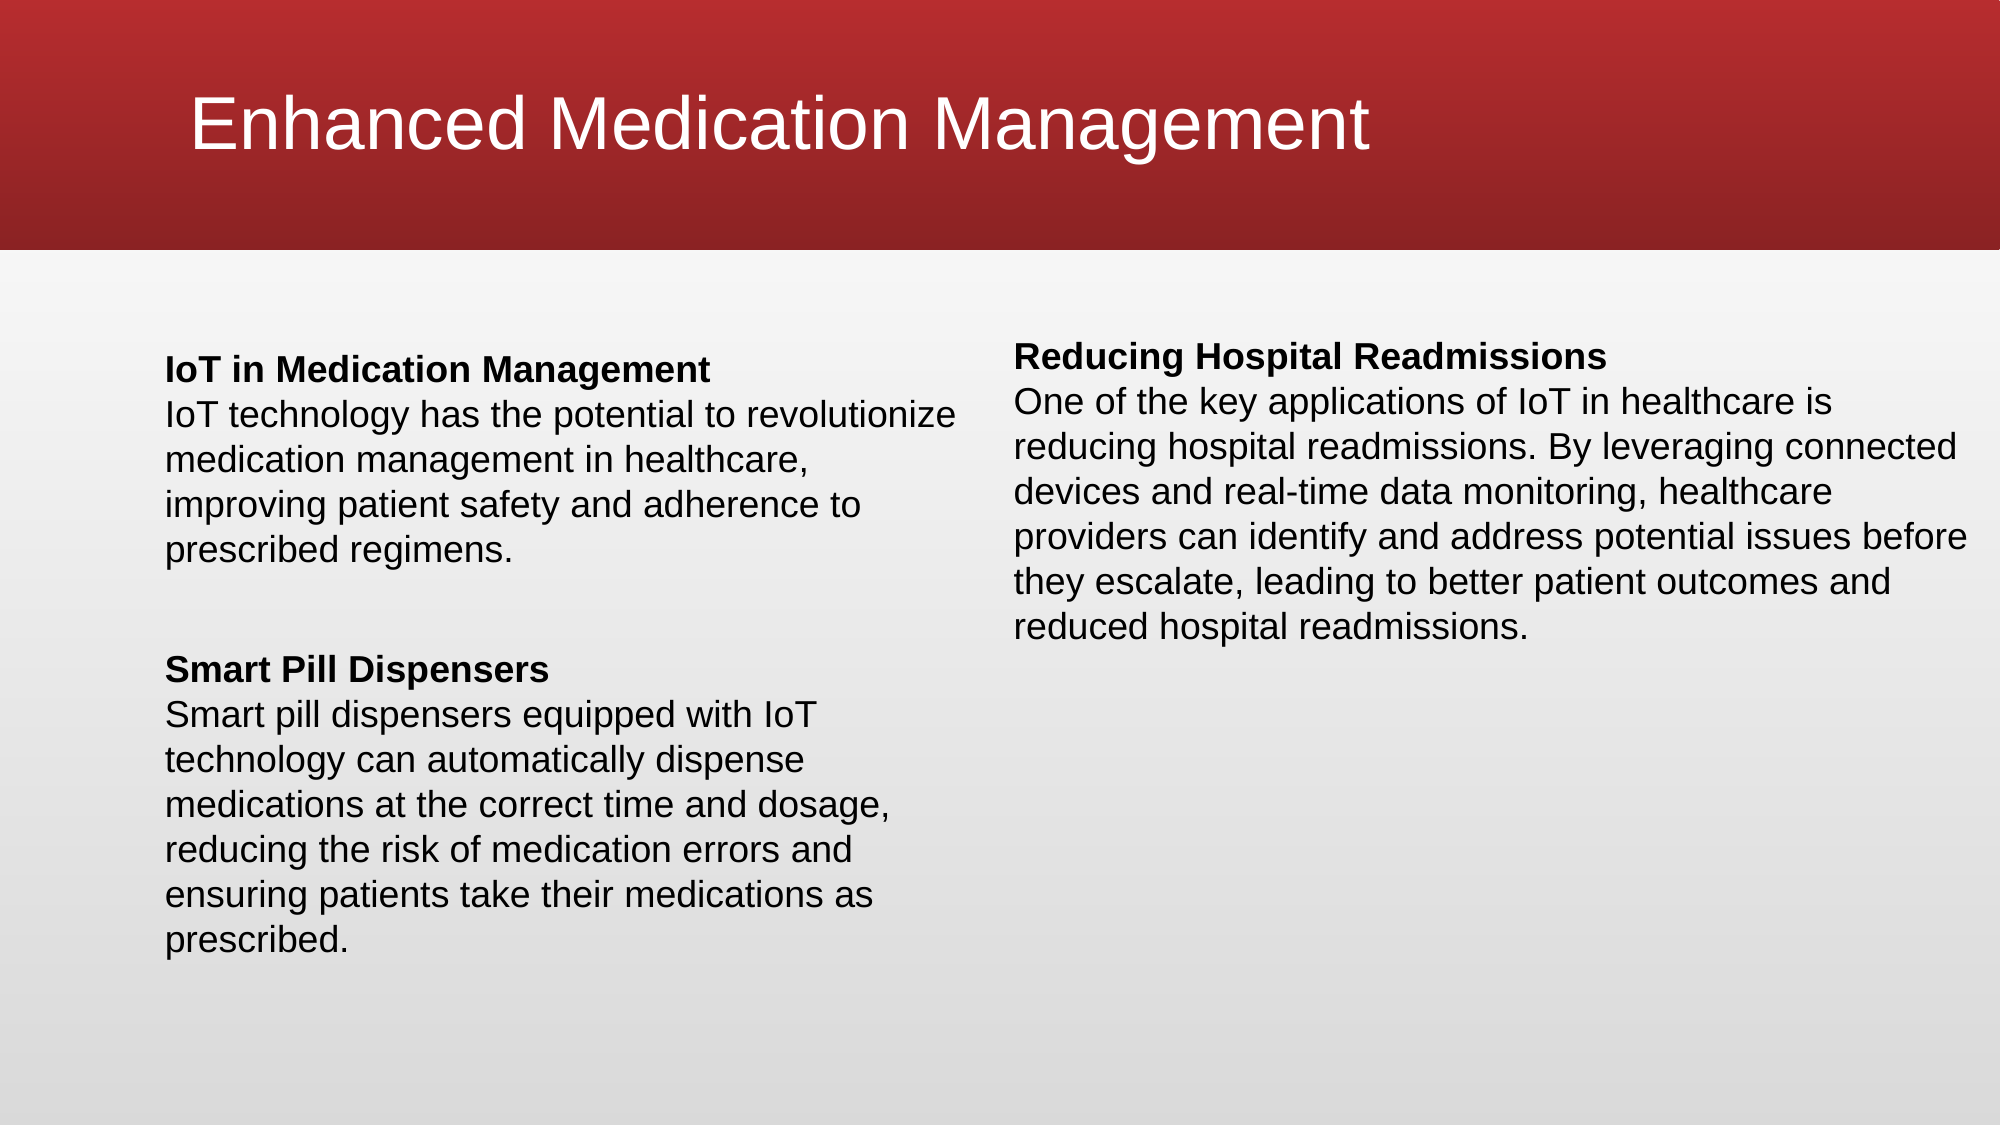

# Enhanced Medication Management
Reducing Hospital Readmissions
One of the key applications of IoT in healthcare is reducing hospital readmissions. By leveraging connected devices and real-time data monitoring, healthcare providers can identify and address potential issues before they escalate, leading to better patient outcomes and reduced hospital readmissions.
IoT in Medication Management
IoT technology has the potential to revolutionize medication management in healthcare, improving patient safety and adherence to prescribed regimens.
Smart Pill Dispensers
Smart pill dispensers equipped with IoT technology can automatically dispense medications at the correct time and dosage, reducing the risk of medication errors and ensuring patients take their medications as prescribed.